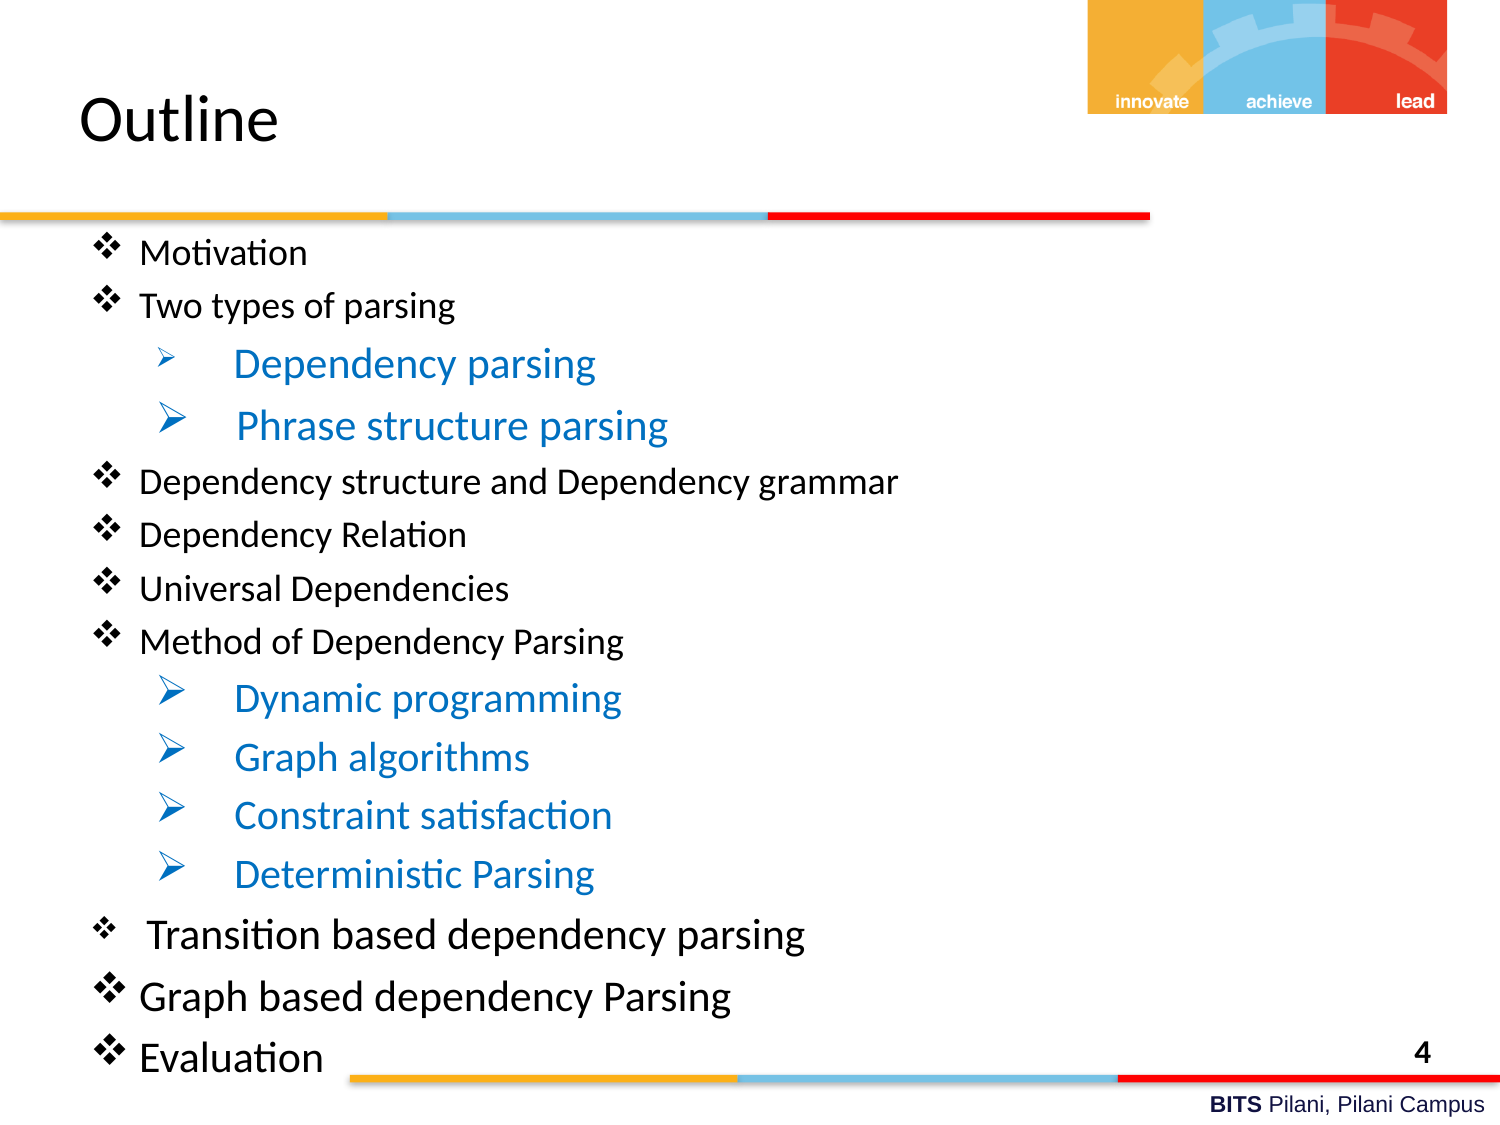

# Outline
Motivation
Two types of parsing
      Dependency parsing
    Phrase structure parsing
Dependency structure and Dependency grammar
Dependency Relation
Universal Dependencies
Method of Dependency Parsing
    Dynamic programming
    Graph algorithms
    Constraint satisfaction
    Deterministic Parsing
 Transition based dependency parsing
Graph based dependency Parsing
Evaluation

4